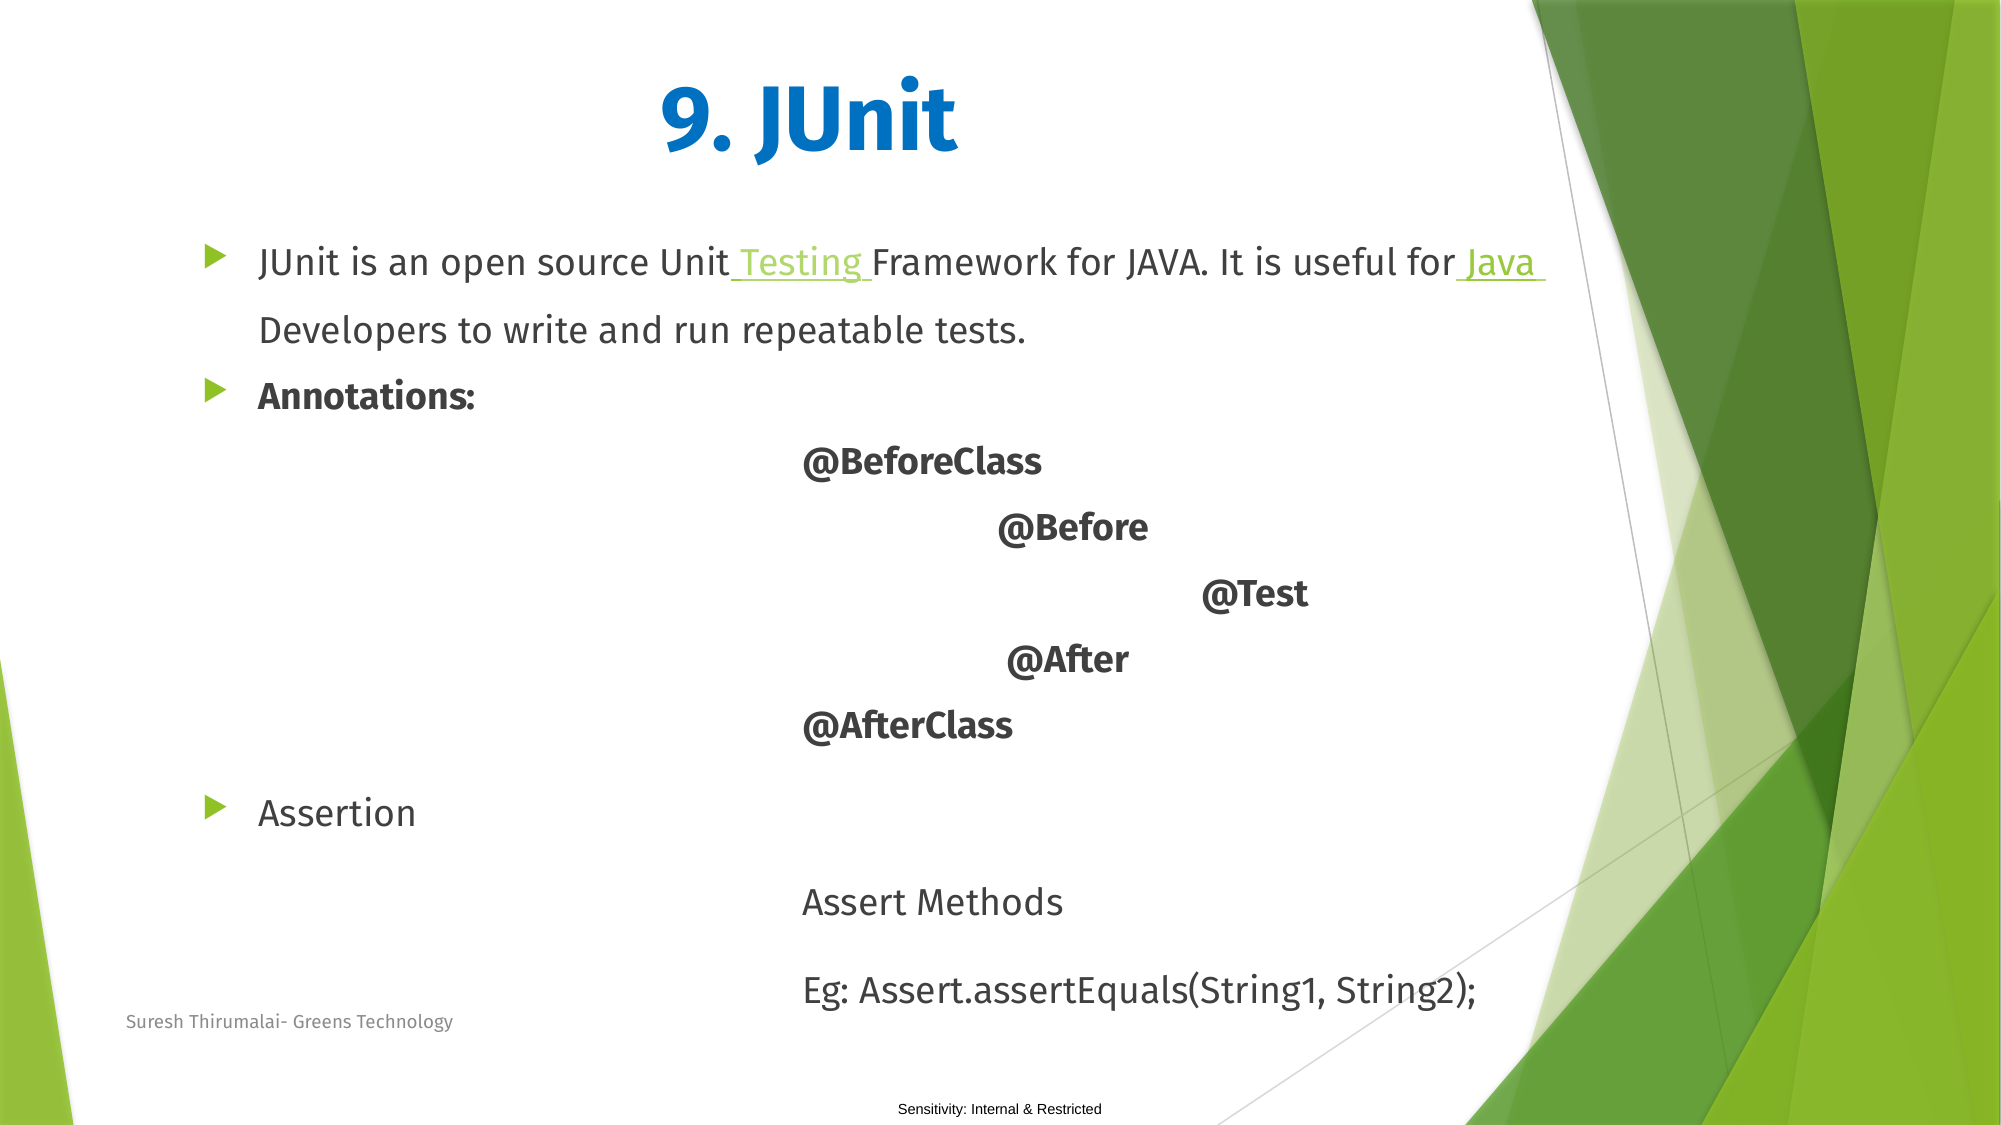

# 9. JUnit
JUnit is an open source Unit Testing Framework for JAVA. It is useful for Java Developers to write and run repeatable tests.
Annotations:
				@BeforeClass
					     @Before
						           @Test
					      @After
				@AfterClass
Assertion
				Assert Methods
				Eg: Assert.assertEquals(String1, String2);

Suresh Thirumalai- Greens Technology